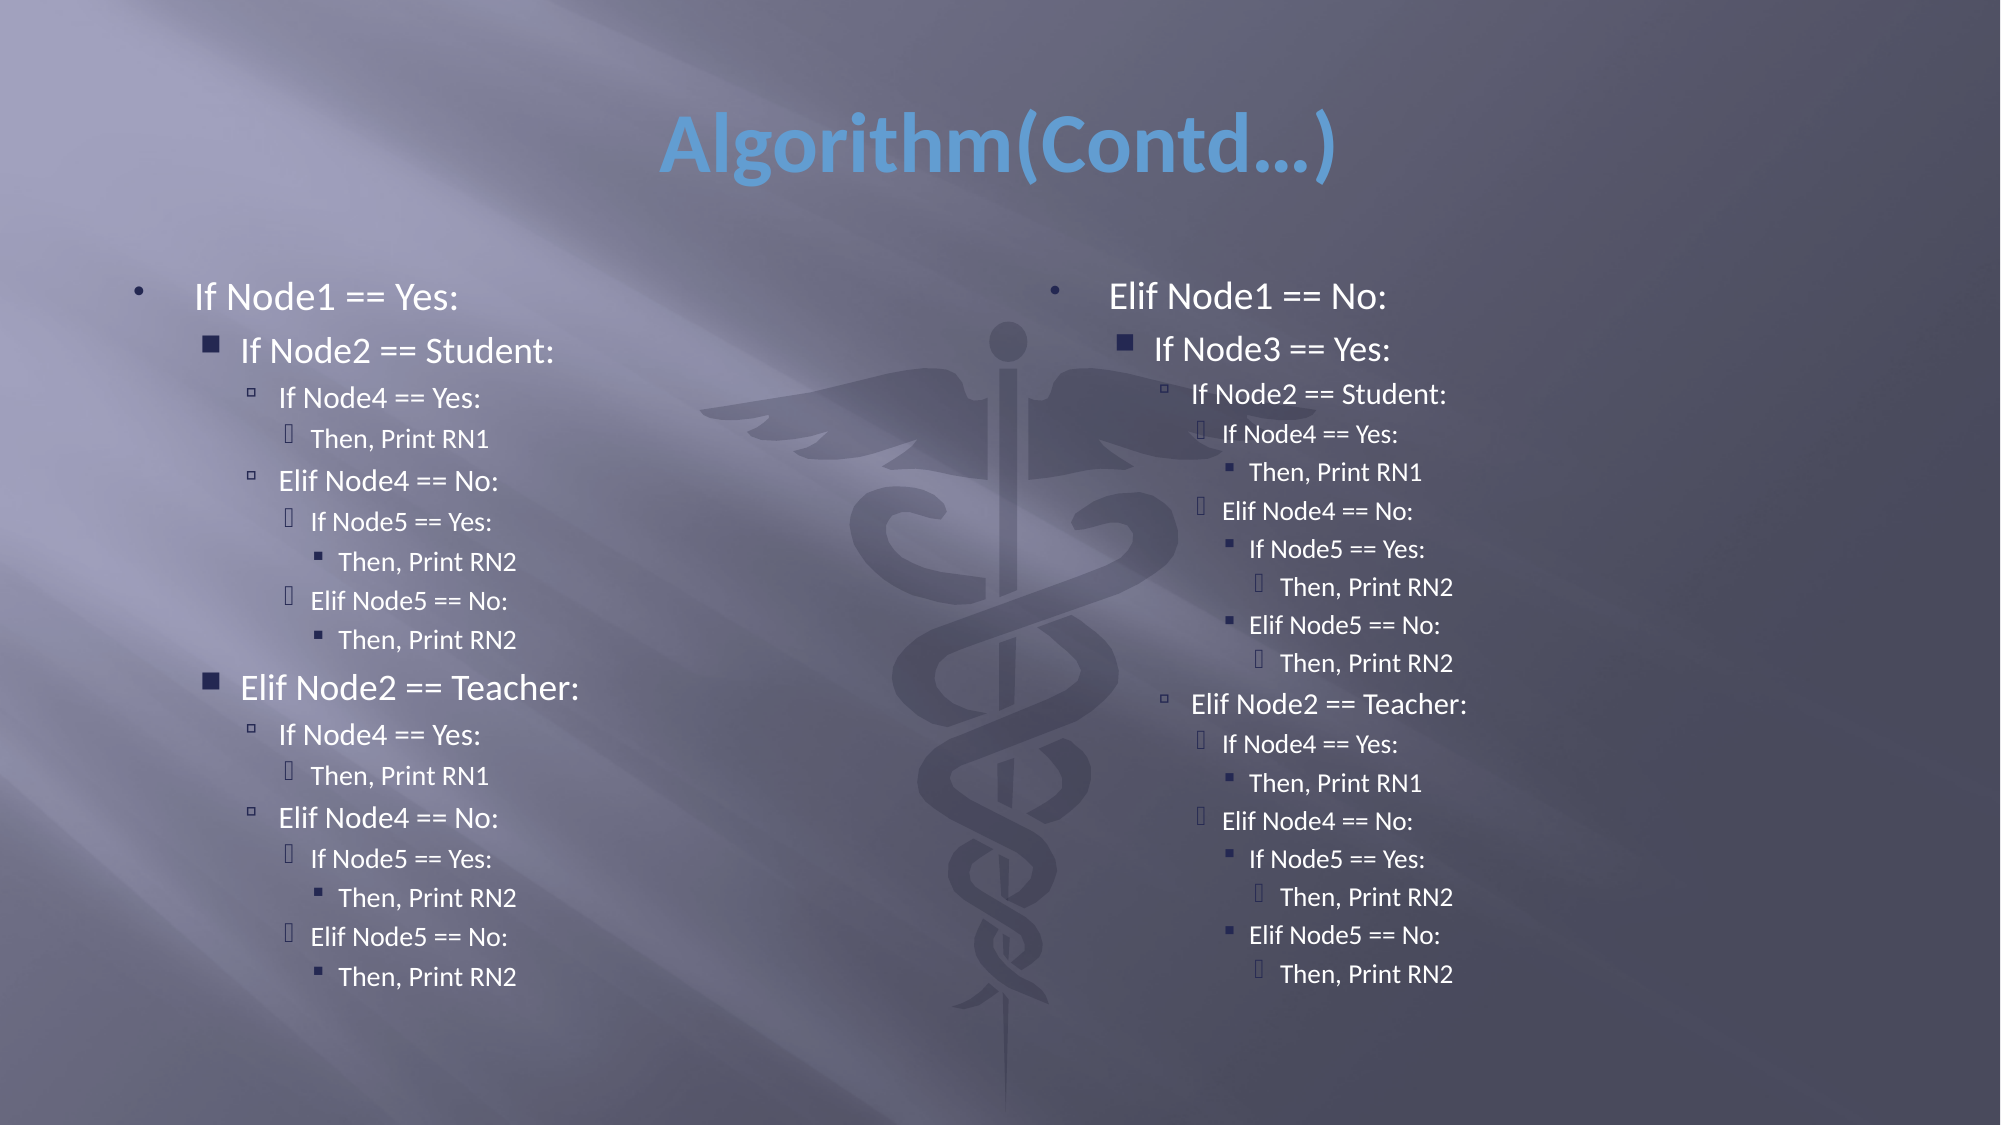

# Algorithm(Contd…)
If Node1 == Yes:
If Node2 == Student:
If Node4 == Yes:
Then, Print RN1
Elif Node4 == No:
If Node5 == Yes:
Then, Print RN2
Elif Node5 == No:
Then, Print RN2
Elif Node2 == Teacher:
If Node4 == Yes:
Then, Print RN1
Elif Node4 == No:
If Node5 == Yes:
Then, Print RN2
Elif Node5 == No:
Then, Print RN2

Elif Node1 == No:
If Node3 == Yes:
If Node2 == Student:
If Node4 == Yes:
Then, Print RN1
Elif Node4 == No:
If Node5 == Yes:
Then, Print RN2
Elif Node5 == No:
Then, Print RN2
Elif Node2 == Teacher:
If Node4 == Yes:
Then, Print RN1
Elif Node4 == No:
If Node5 == Yes:
Then, Print RN2
Elif Node5 == No:
Then, Print RN2